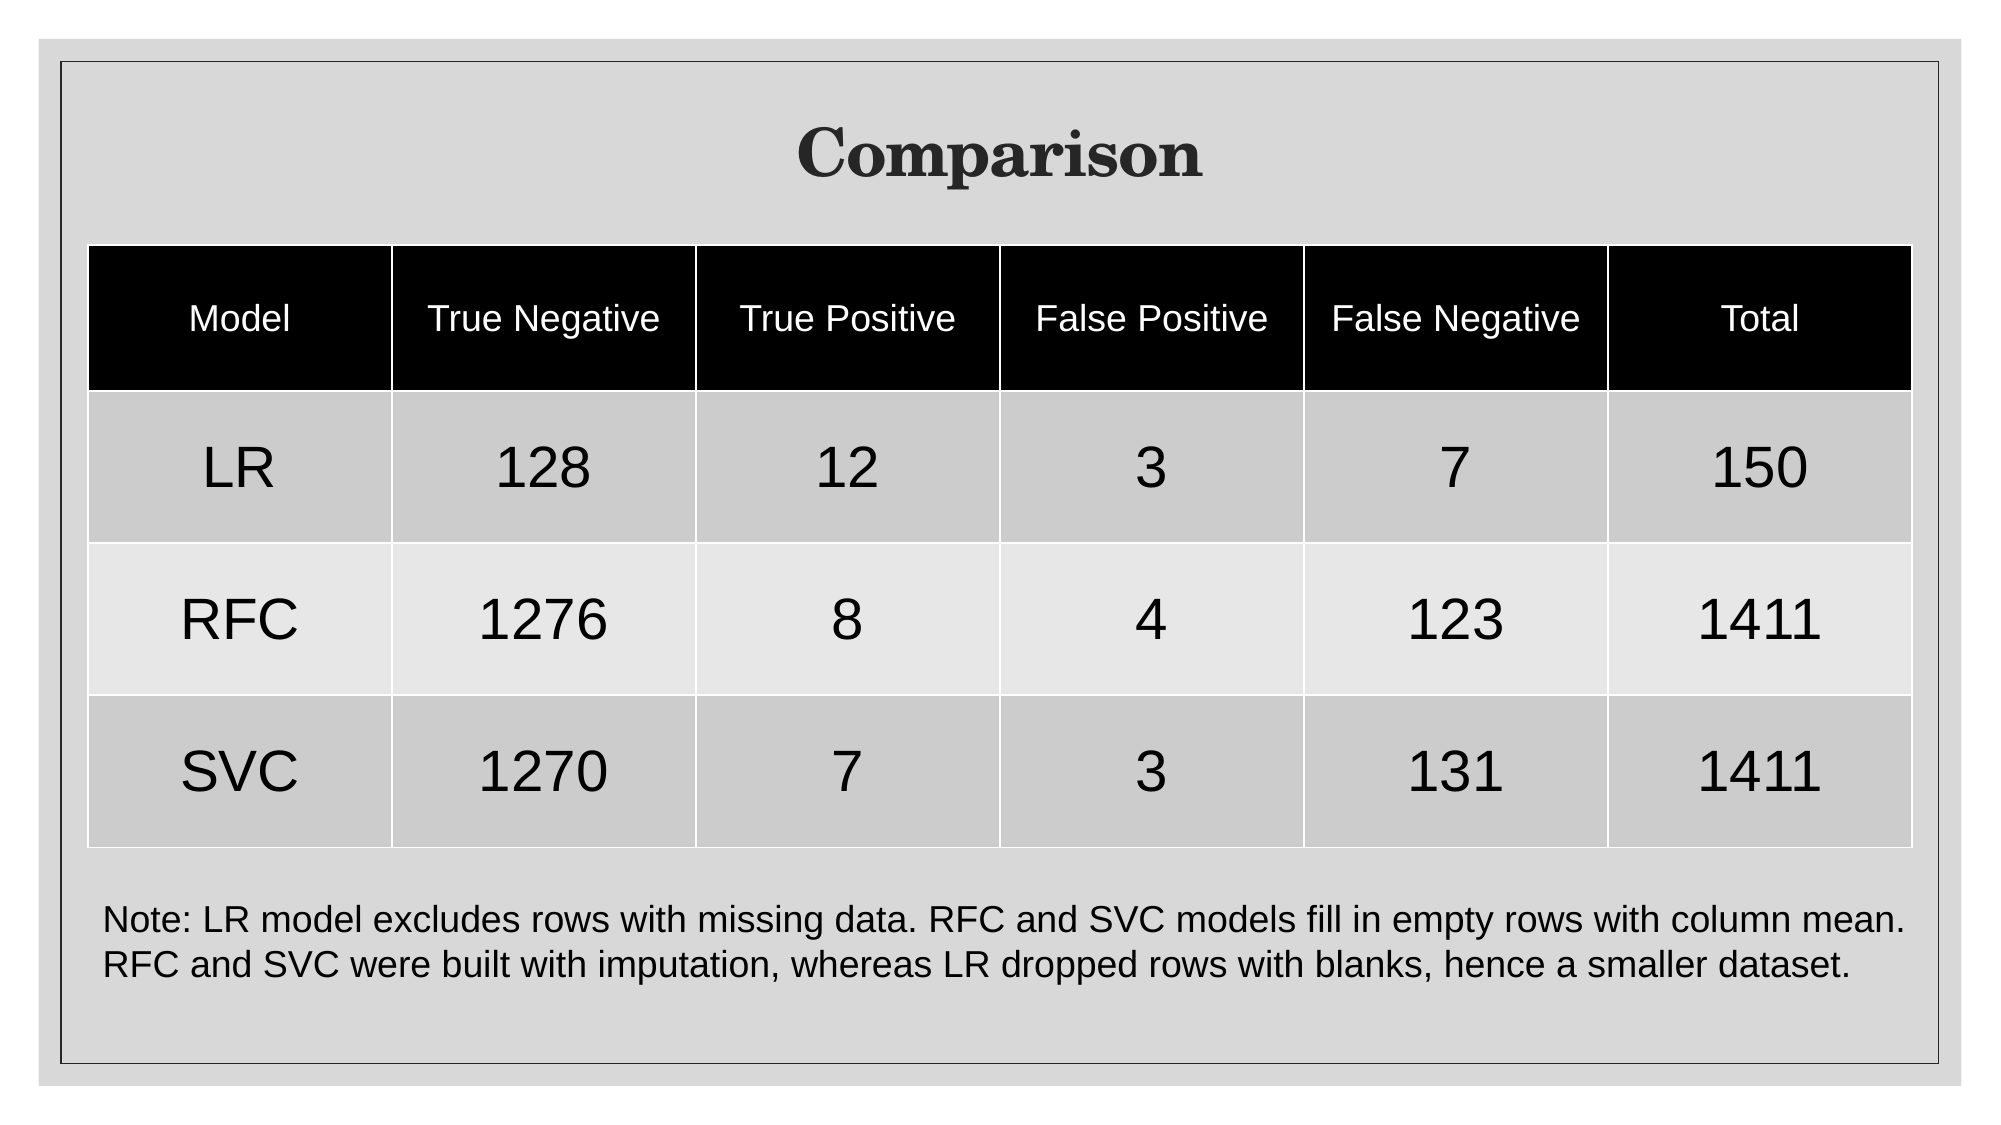

# Comparison
| Model | True Negative | True Positive | False Positive | False Negative | Total |
| --- | --- | --- | --- | --- | --- |
| LR | 128 | 12 | 3 | 7 | 150 |
| RFC | 1276 | 8 | 4 | 123 | 1411 |
| SVC | 1270 | 7 | 3 | 131 | 1411 |
Note: LR model excludes rows with missing data. RFC and SVC models fill in empty rows with column mean.
RFC and SVC were built with imputation, whereas LR dropped rows with blanks, hence a smaller dataset.